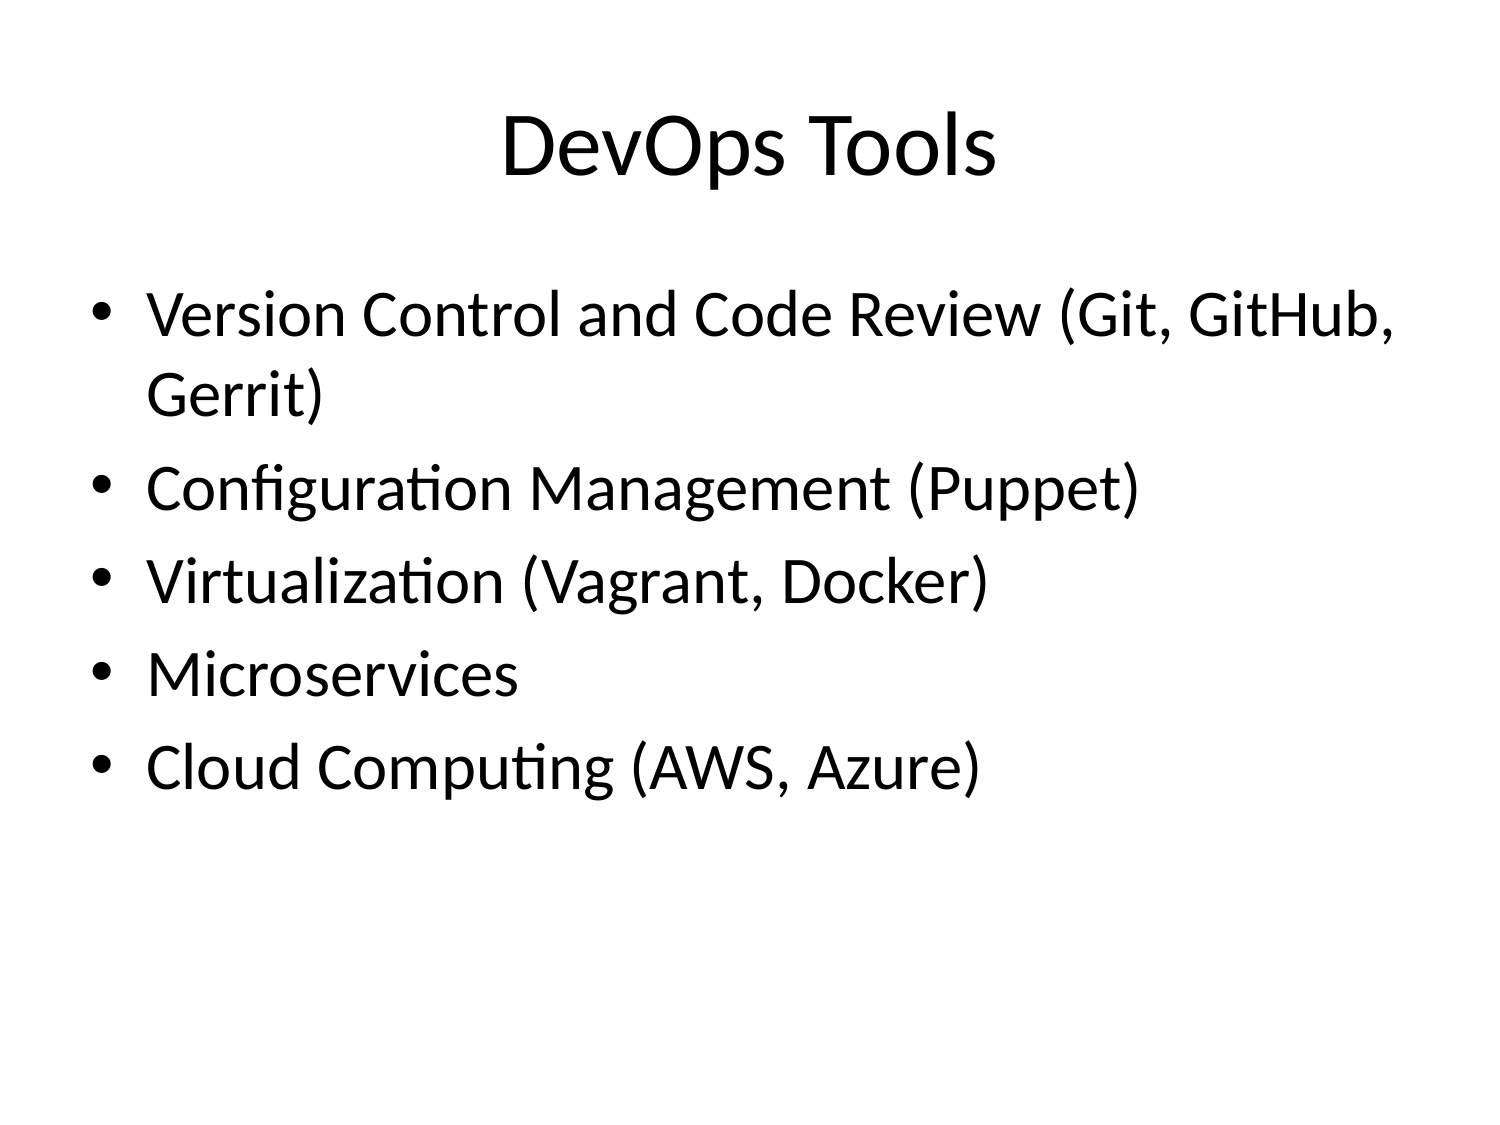

# DevOps Tools
Version Control and Code Review (Git, GitHub, Gerrit)
Configuration Management (Puppet)
Virtualization (Vagrant, Docker)
Microservices
Cloud Computing (AWS, Azure)